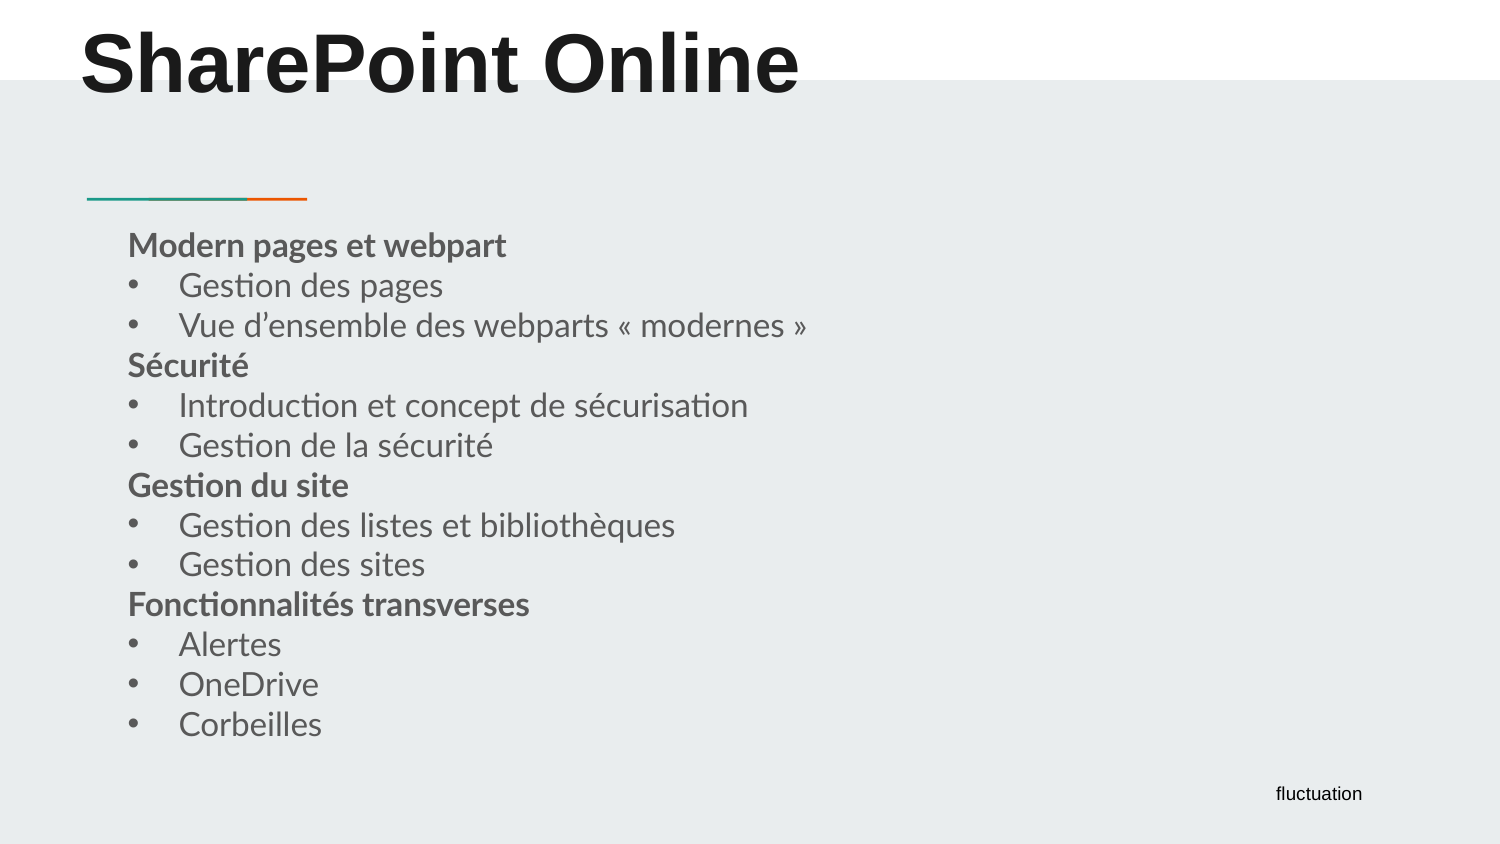

# SharePoint Online
Modern pages et webpart
Gestion des pages
Vue d’ensemble des webparts « modernes »
Sécurité
Introduction et concept de sécurisation
Gestion de la sécurité
Gestion du site
Gestion des listes et bibliothèques
Gestion des sites
Fonctionnalités transverses
Alertes
OneDrive
Corbeilles